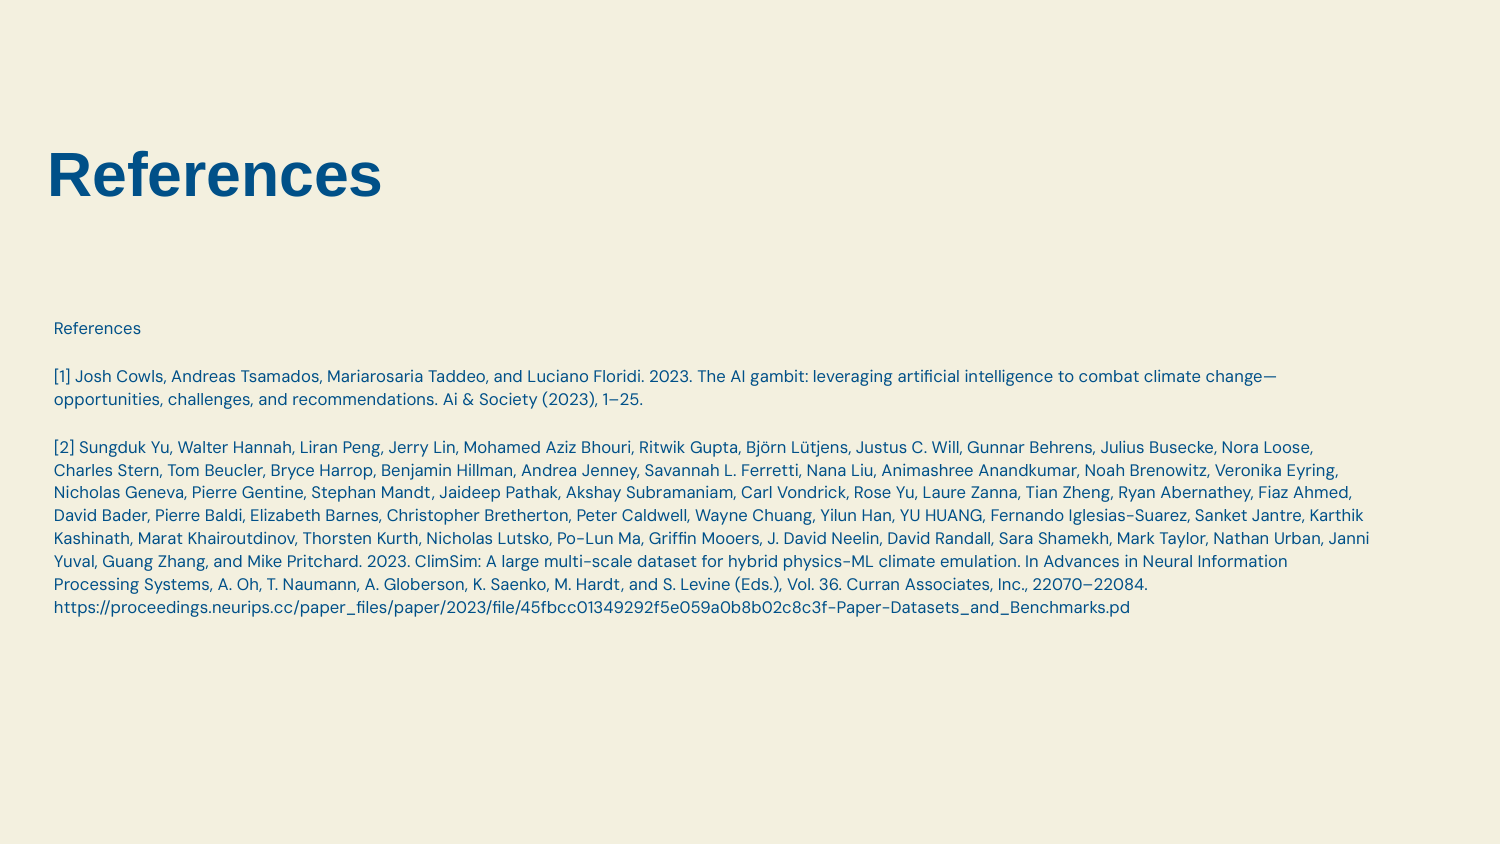

# References
References
[1] Josh Cowls, Andreas Tsamados, Mariarosaria Taddeo, and Luciano Floridi. 2023. The AI gambit: leveraging artificial intelligence to combat climate change—opportunities, challenges, and recommendations. Ai & Society (2023), 1–25.
[2] Sungduk Yu, Walter Hannah, Liran Peng, Jerry Lin, Mohamed Aziz Bhouri, Ritwik Gupta, Björn Lütjens, Justus C. Will, Gunnar Behrens, Julius Busecke, Nora Loose, Charles Stern, Tom Beucler, Bryce Harrop, Benjamin Hillman, Andrea Jenney, Savannah L. Ferretti, Nana Liu, Animashree Anandkumar, Noah Brenowitz, Veronika Eyring, Nicholas Geneva, Pierre Gentine, Stephan Mandt, Jaideep Pathak, Akshay Subramaniam, Carl Vondrick, Rose Yu, Laure Zanna, Tian Zheng, Ryan Abernathey, Fiaz Ahmed, David Bader, Pierre Baldi, Elizabeth Barnes, Christopher Bretherton, Peter Caldwell, Wayne Chuang, Yilun Han, YU HUANG, Fernando Iglesias-Suarez, Sanket Jantre, Karthik Kashinath, Marat Khairoutdinov, Thorsten Kurth, Nicholas Lutsko, Po-Lun Ma, Griffin Mooers, J. David Neelin, David Randall, Sara Shamekh, Mark Taylor, Nathan Urban, Janni Yuval, Guang Zhang, and Mike Pritchard. 2023. ClimSim: A large multi-scale dataset for hybrid physics-ML climate emulation. In Advances in Neural Information Processing Systems, A. Oh, T. Naumann, A. Globerson, K. Saenko, M. Hardt, and S. Levine (Eds.), Vol. 36. Curran Associates, Inc., 22070–22084. https://proceedings.neurips.cc/paper_files/paper/2023/file/45fbcc01349292f5e059a0b8b02c8c3f-Paper-Datasets_and_Benchmarks.pd